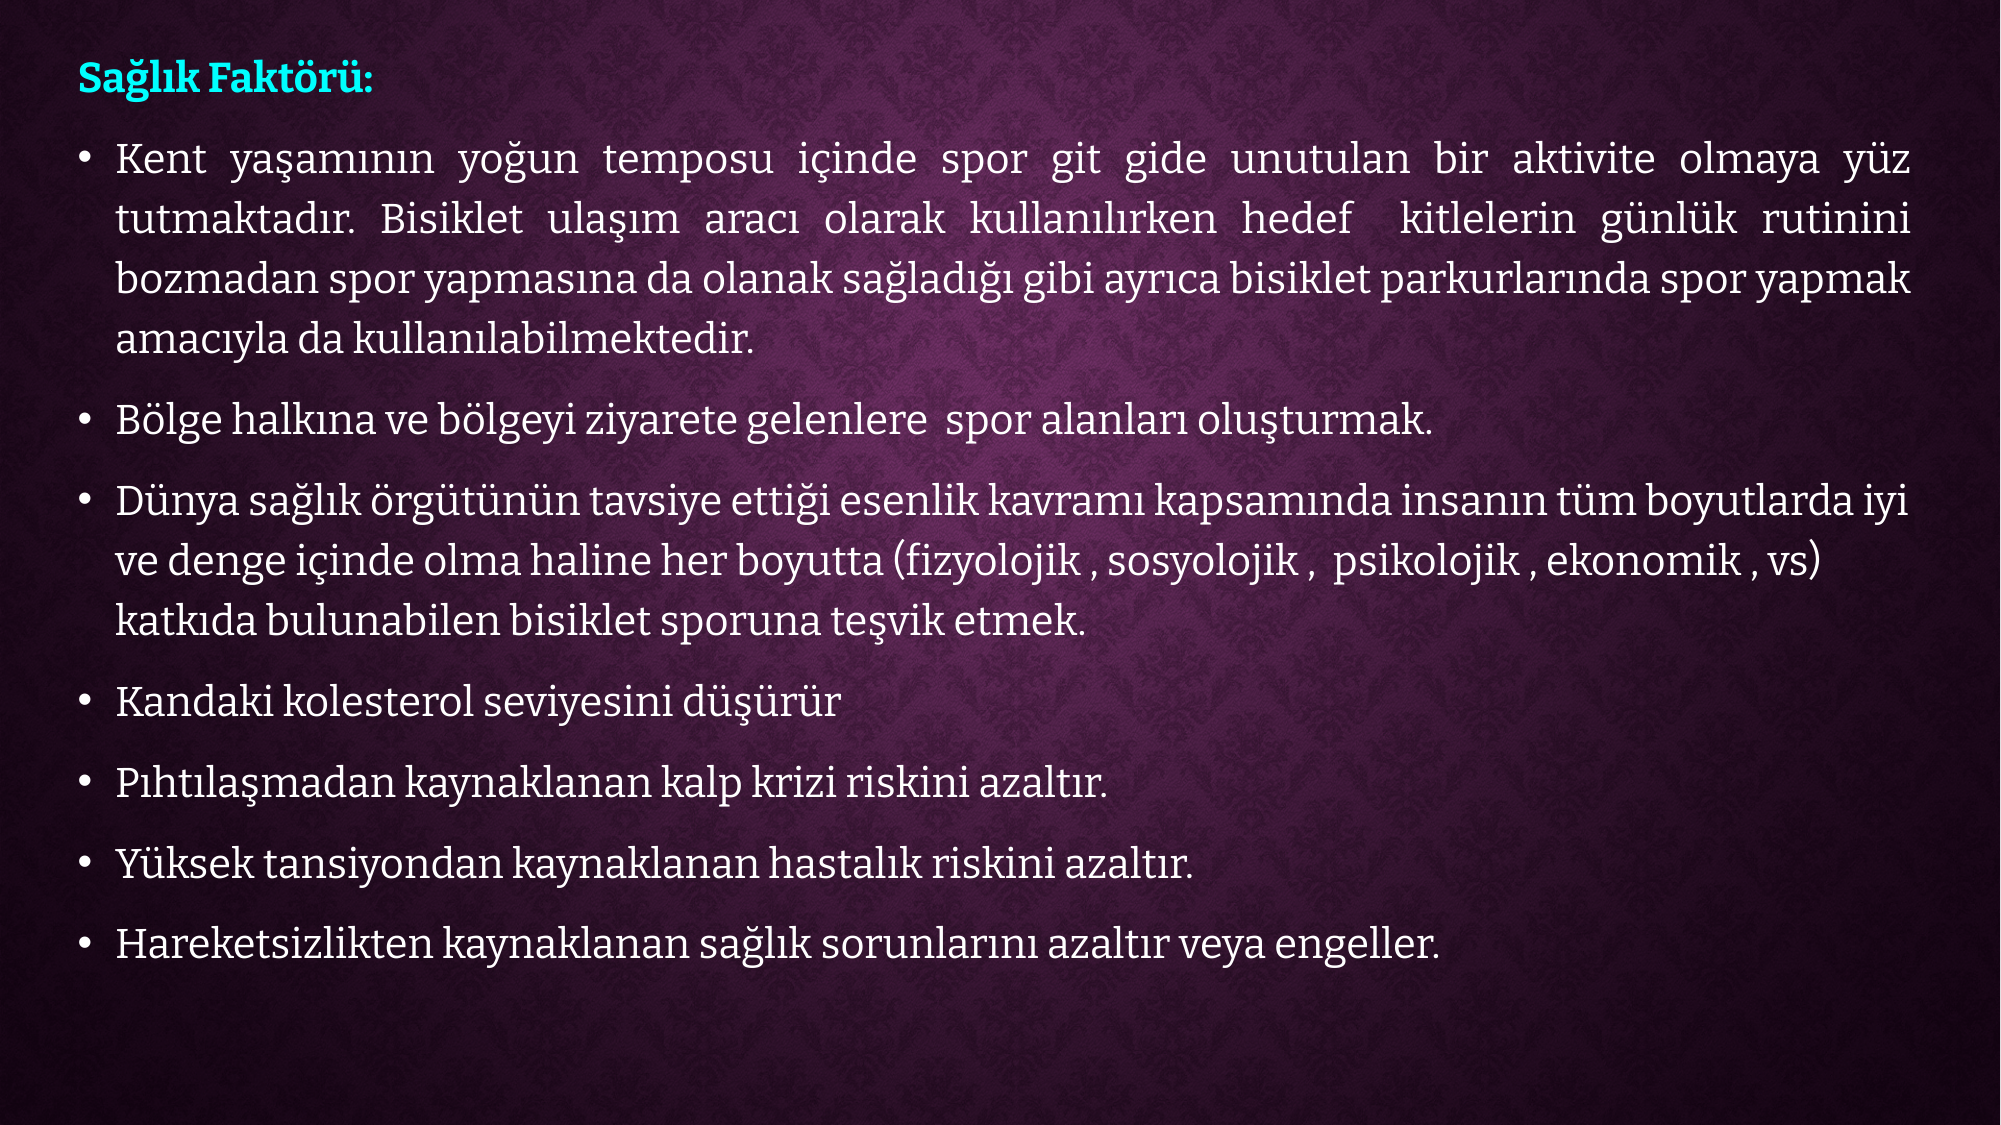

Sağlık Faktörü:
Kent yaşamının yoğun temposu içinde spor git gide unutulan bir aktivite olmaya yüz tutmaktadır. Bisiklet ulaşım aracı olarak kullanılırken hedef  kitlelerin günlük rutinini bozmadan spor yapmasına da olanak sağladığı gibi ayrıca bisiklet parkurlarında spor yapmak amacıyla da kullanılabilmektedir.
Bölge halkına ve bölgeyi ziyarete gelenlere  spor alanları oluşturmak.
Dünya sağlık örgütünün tavsiye ettiği esenlik kavramı kapsamında insanın tüm boyutlarda iyi ve denge içinde olma haline her boyutta (fizyolojik , sosyolojik ,  psikolojik , ekonomik , vs) katkıda bulunabilen bisiklet sporuna teşvik etmek.
Kandaki kolesterol seviyesini düşürür
Pıhtılaşmadan kaynaklanan kalp krizi riskini azaltır.
Yüksek tansiyondan kaynaklanan hastalık riskini azaltır.
Hareketsizlikten kaynaklanan sağlık sorunlarını azaltır veya engeller.